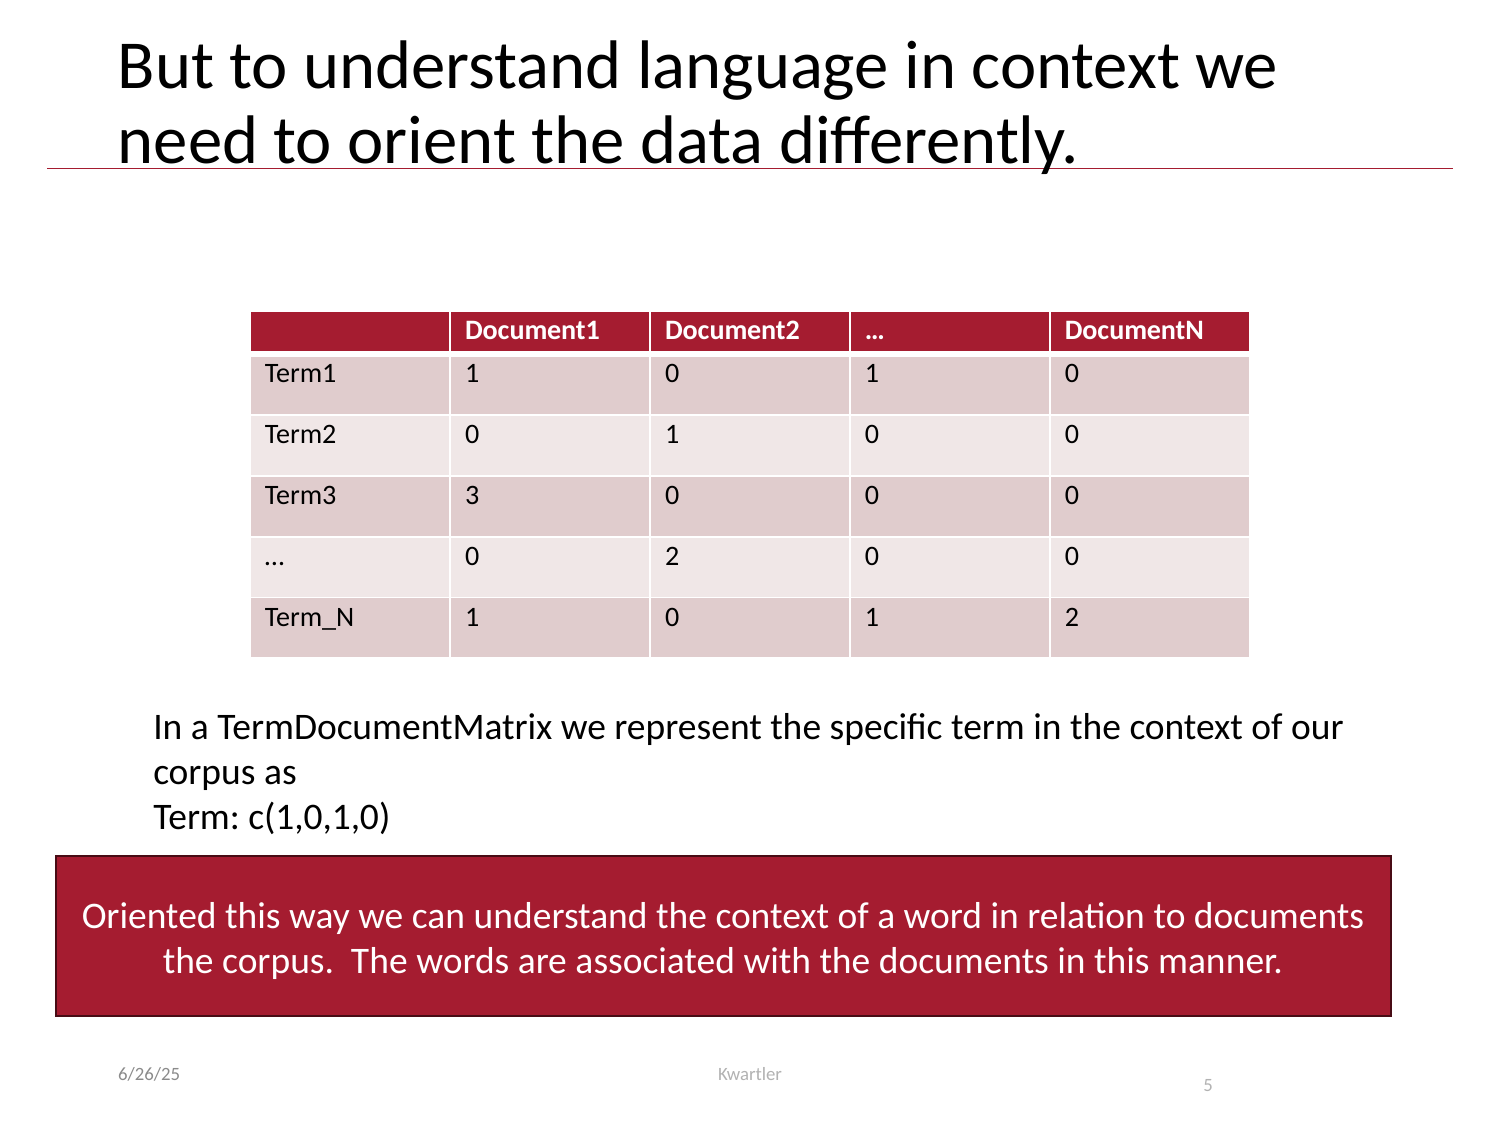

# But to understand language in context we need to orient the data differently.
|  | Document1 | Document2 | … | DocumentN |
| --- | --- | --- | --- | --- |
| Term1 | 1 | 0 | 1 | 0 |
| Term2 | 0 | 1 | 0 | 0 |
| Term3 | 3 | 0 | 0 | 0 |
| … | 0 | 2 | 0 | 0 |
| Term\_N | 1 | 0 | 1 | 2 |
In a TermDocumentMatrix we represent the specific term in the context of our corpus as
Term: c(1,0,1,0)
Oriented this way we can understand the context of a word in relation to documents the corpus.  The words are associated with the documents in this manner.
6/26/25
Kwartler
5